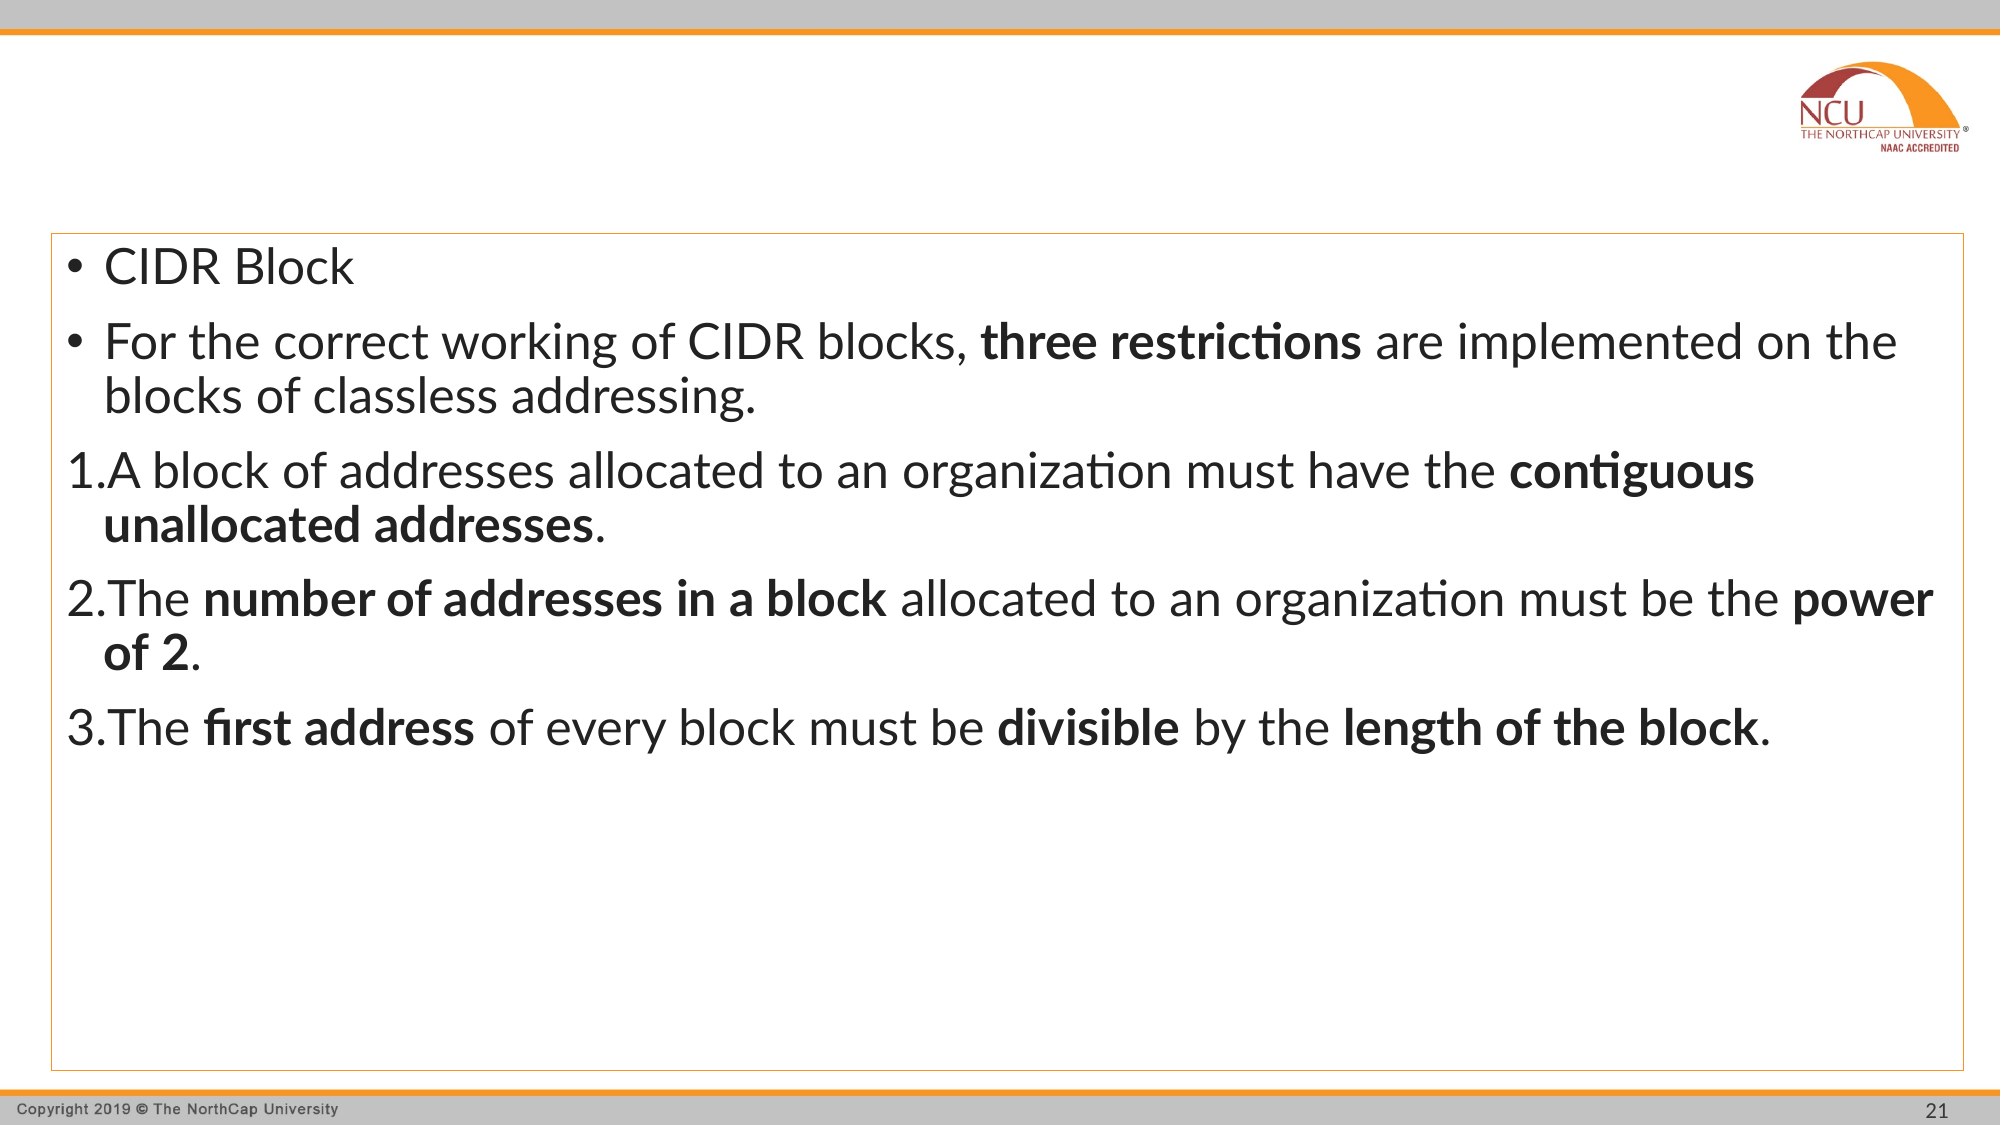

#
CIDR Block
For the correct working of CIDR blocks, three restrictions are implemented on the blocks of classless addressing.
A block of addresses allocated to an organization must have the contiguous unallocated addresses.
The number of addresses in a block allocated to an organization must be the power of 2.
The first address of every block must be divisible by the length of the block.

21